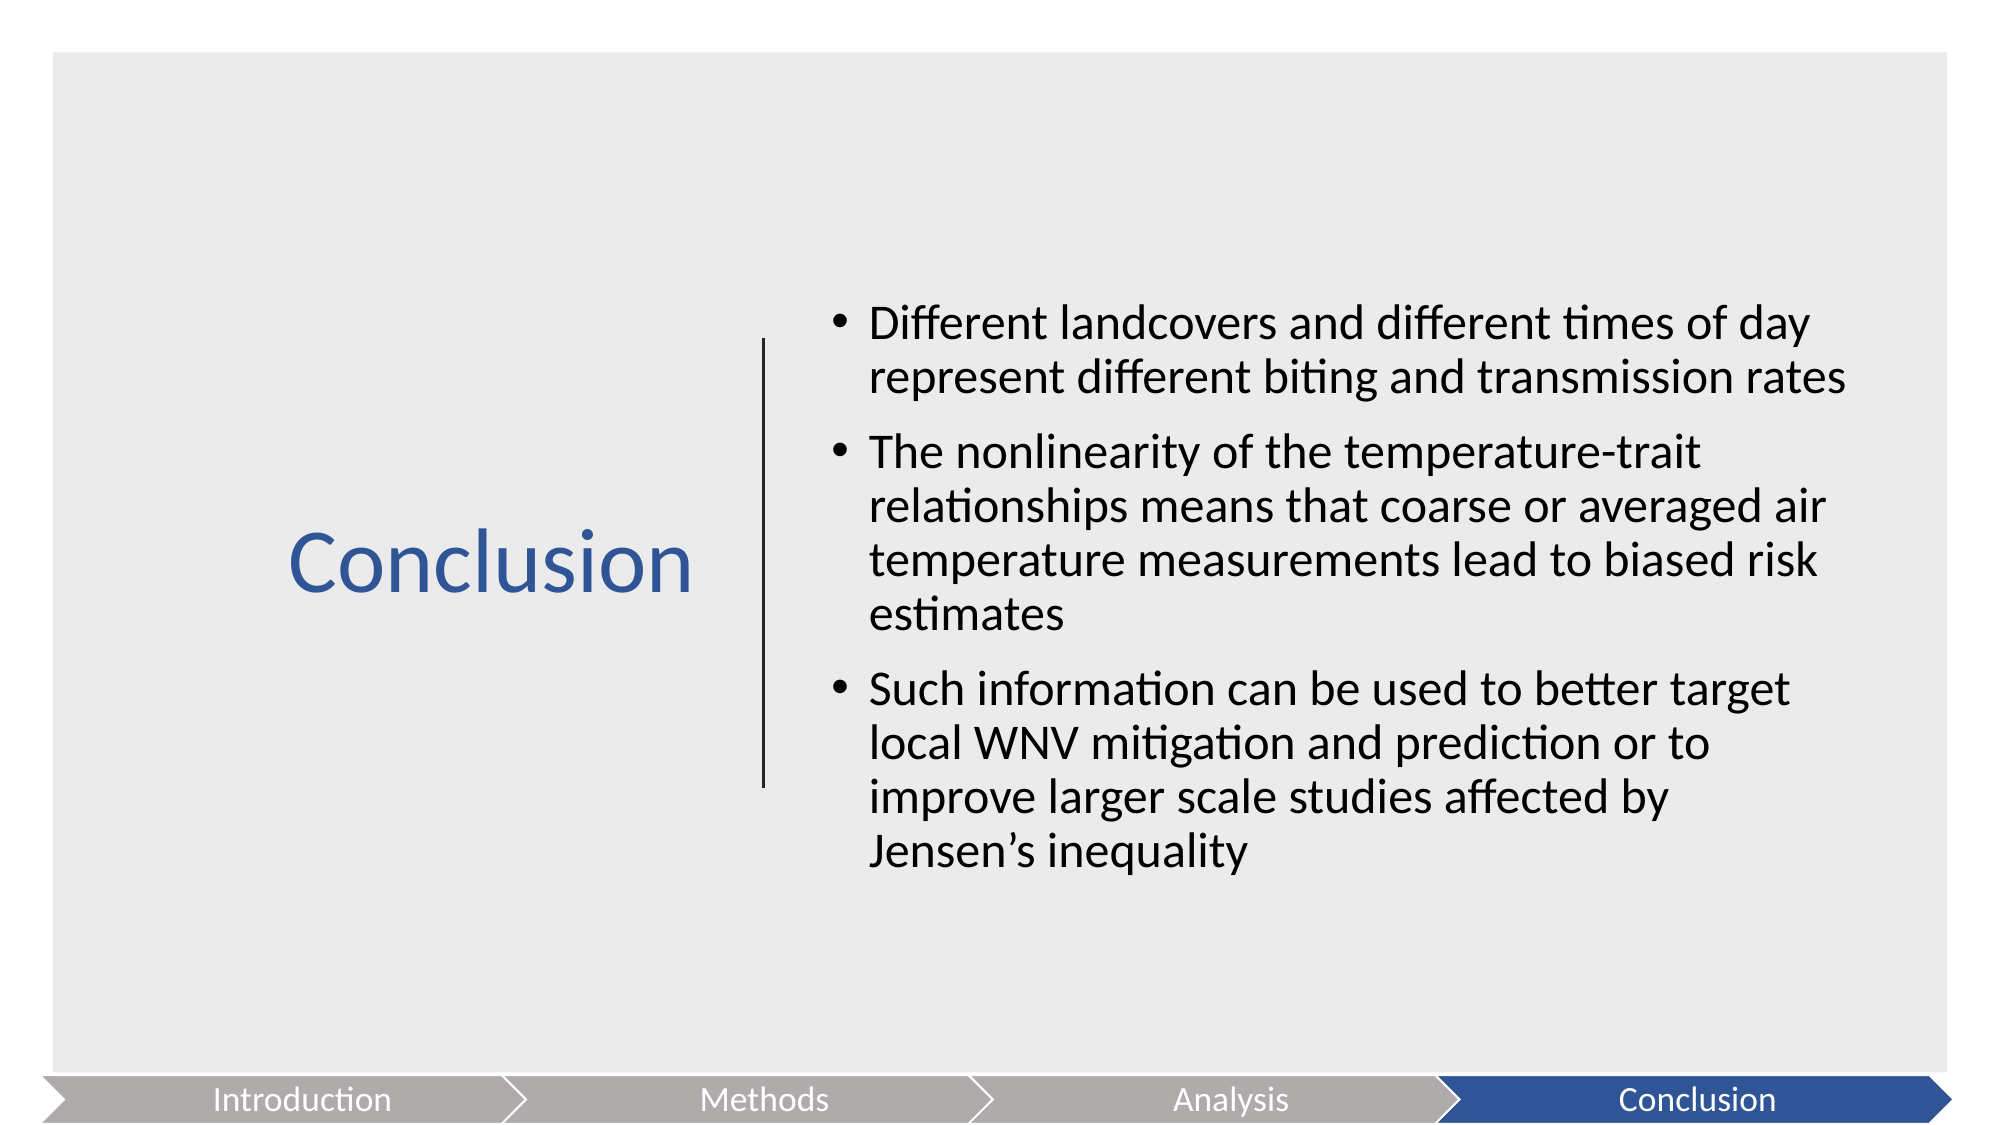

# Conclusion
Different landcovers and different times of day represent different biting and transmission rates
The nonlinearity of the temperature-trait relationships means that coarse or averaged air temperature measurements lead to biased risk estimates
Such information can be used to better target local WNV mitigation and prediction or to improve larger scale studies affected by Jensen’s inequality

Introduction
Methods
Analysis
Conclusion